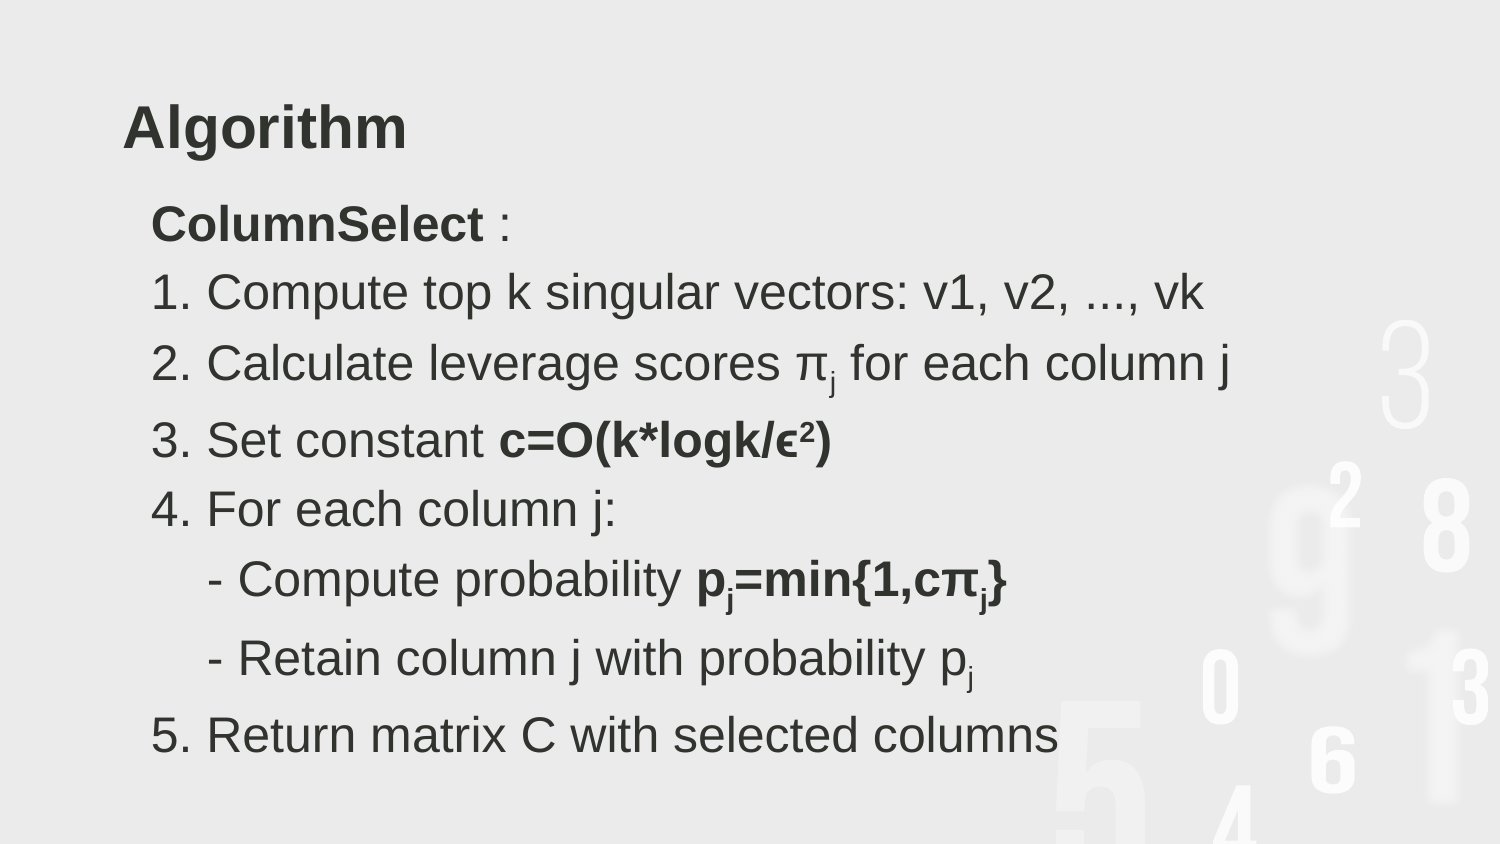

# Algorithm
ColumnSelect :
1. Compute top k singular vectors: v1, v2, ..., vk
2. Calculate leverage scores πj for each column j
3. Set constant c=O(k*logk/ϵ2)
4. For each column j:
    - Compute probability pj=min{1,cπj}
    - Retain column j with probability pj
5. Return matrix C with selected columns